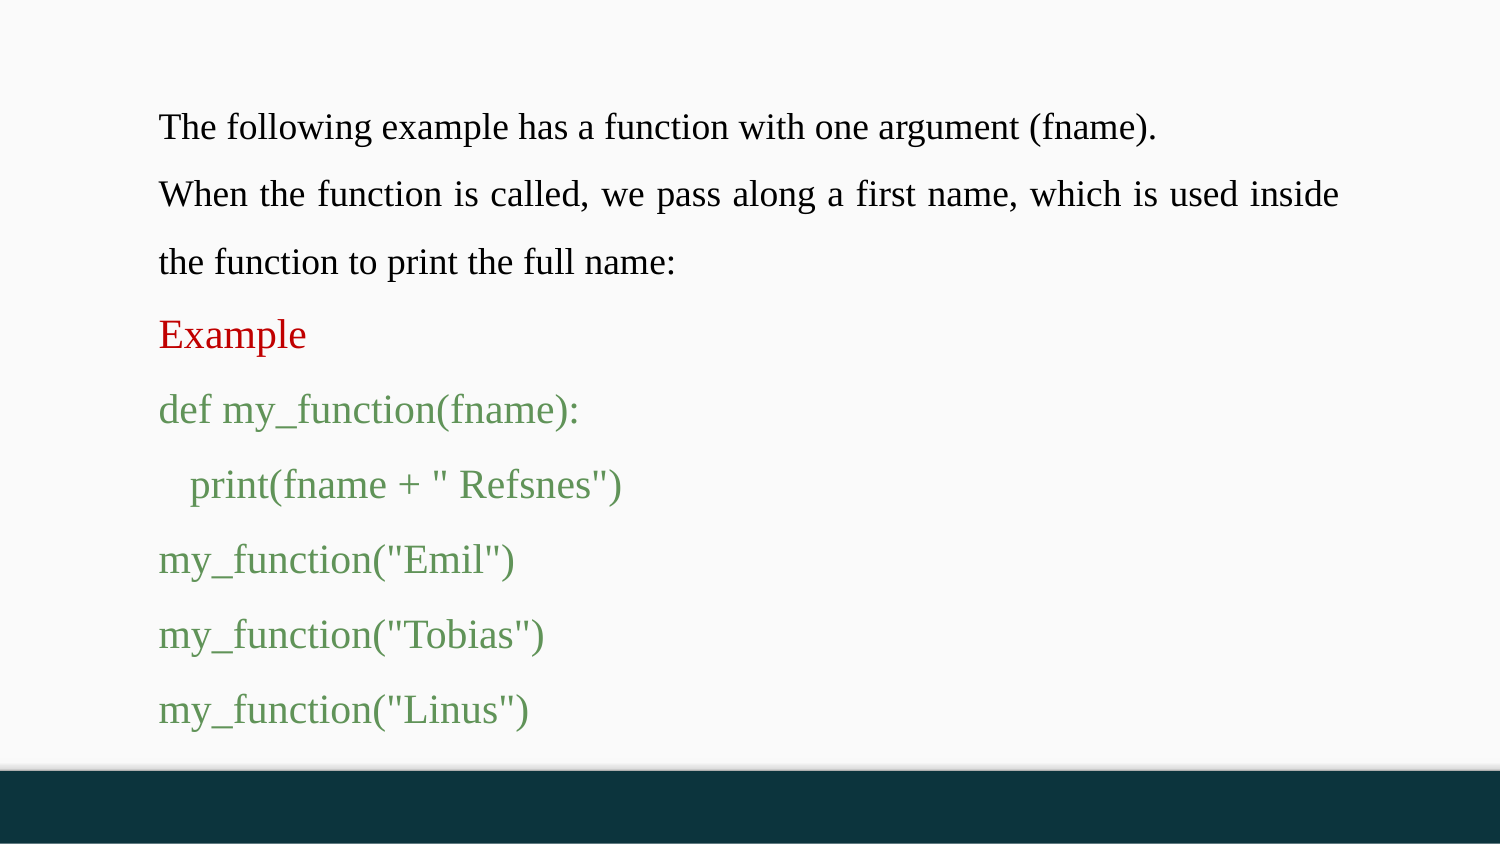

The following example has a function with one argument (fname).
When the function is called, we pass along a first name, which is used inside the function to print the full name:
Example
def my_function(fname):
   print(fname + " Refsnes")
my_function("Emil")
my_function("Tobias")
my_function("Linus")